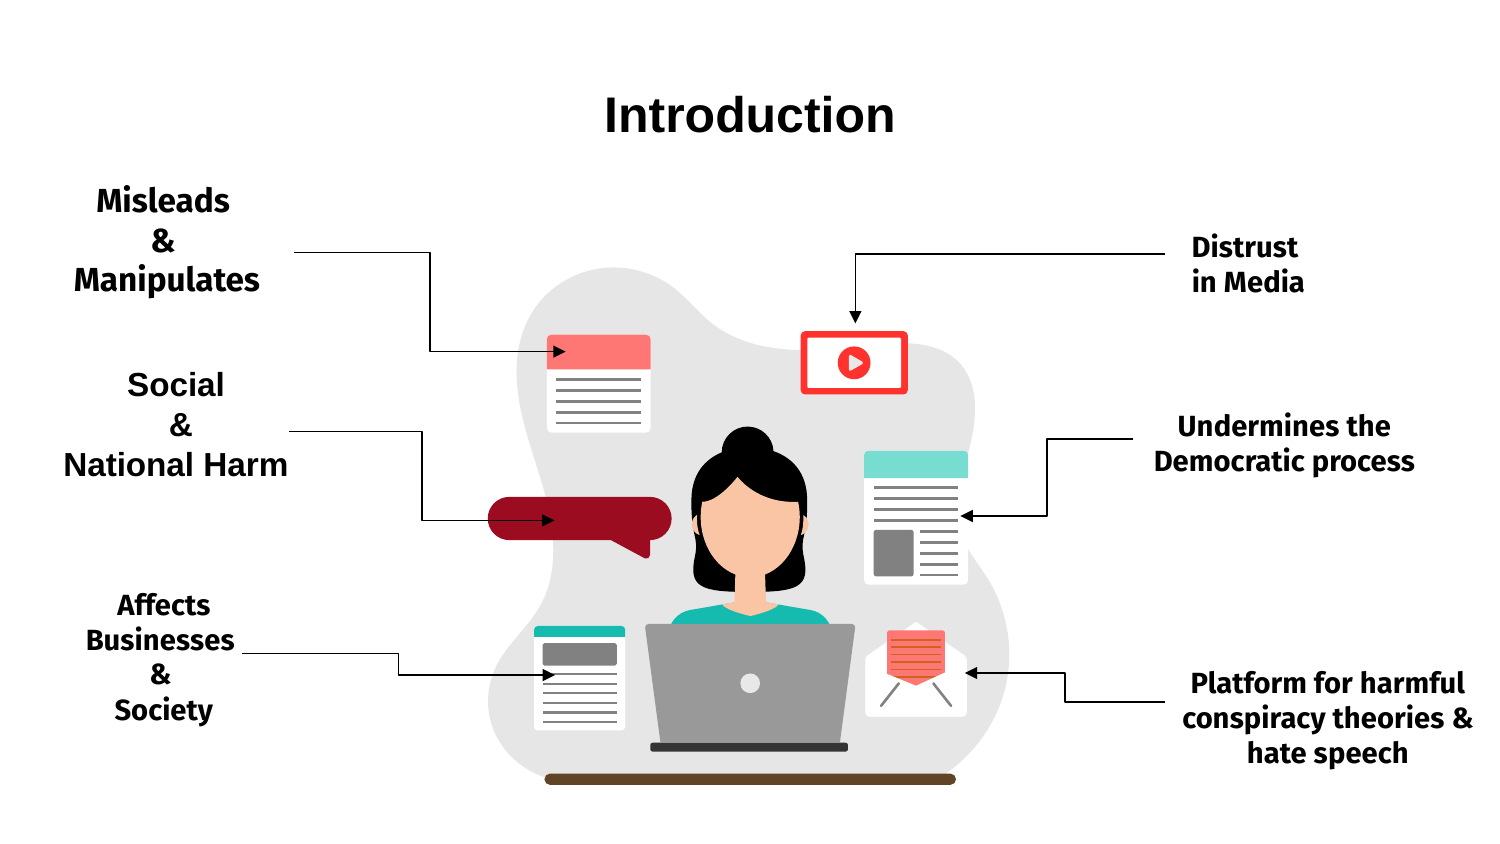

# Introduction
Misleads
&
Manipulates
Distrust
in Media

Social
 &
National Harm

Undermines the Democratic process

Affects Businesses
&
Society
Platform for harmful conspiracy theories & hate speech